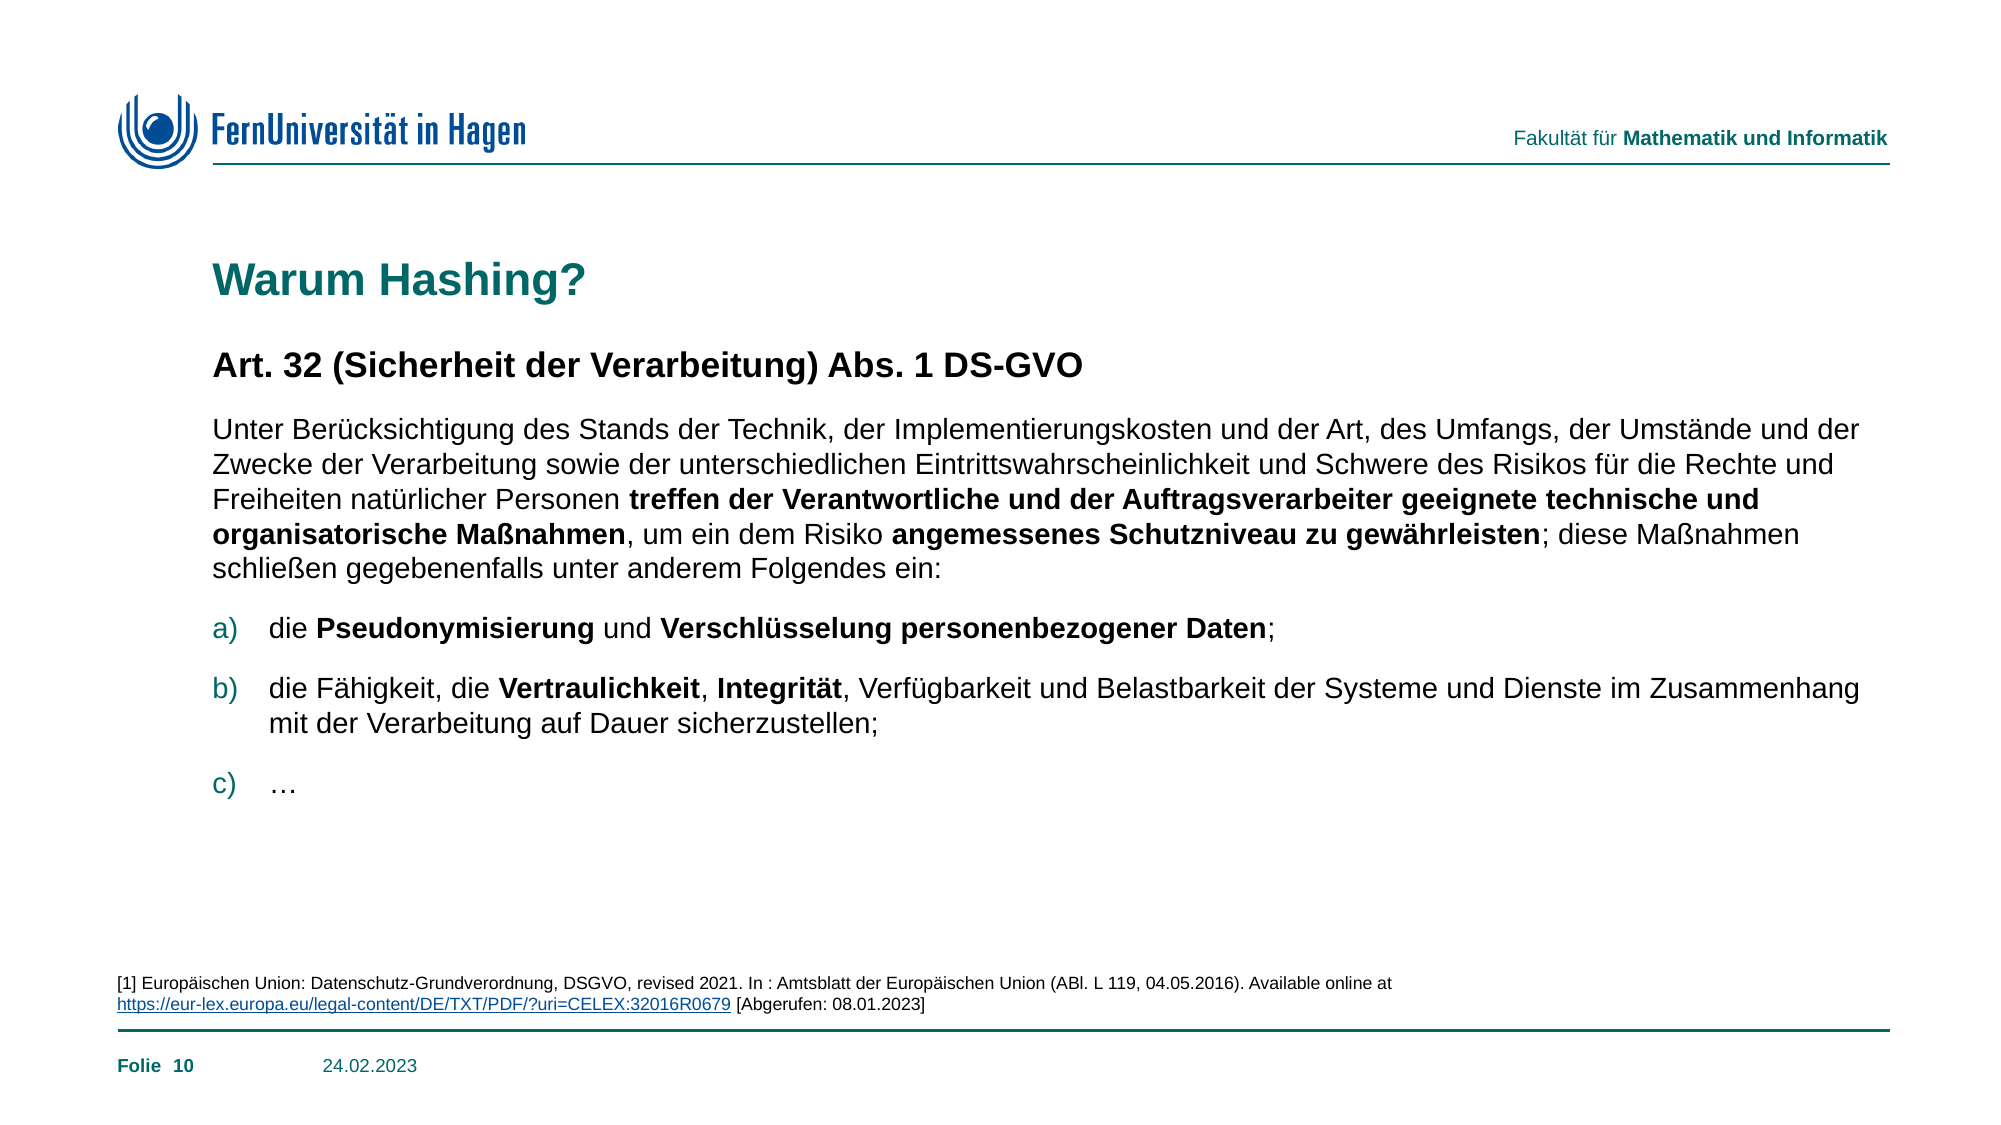

# Warum Hashing?
Art. 32 (Sicherheit der Verarbeitung) Abs. 1 DS-GVO
Unter Berücksichtigung des Stands der Technik, der Implementierungskosten und der Art, des Umfangs, der Umstände und der Zwecke der Verarbeitung sowie der unterschiedlichen Eintrittswahrscheinlichkeit und Schwere des Risikos für die Rechte und Freiheiten natürlicher Personen treffen der Verantwortliche und der Auftragsverarbeiter geeignete technische und organisatorische Maßnahmen, um ein dem Risiko angemessenes Schutzniveau zu gewährleisten; diese Maßnahmen schließen gegebenenfalls unter anderem Folgendes ein:
die Pseudonymisierung und Verschlüsselung personenbezogener Daten;
die Fähigkeit, die Vertraulichkeit, Integrität, Verfügbarkeit und Belastbarkeit der Systeme und Dienste im Zusammenhang mit der Verarbeitung auf Dauer sicherzustellen;
…
[1] Europäischen Union: Datenschutz-Grundverordnung, DSGVO, revised 2021. In : Amtsblatt der Europäischen Union (ABl. L 119, 04.05.2016). Available online at https://eur-lex.europa.eu/legal-content/DE/TXT/PDF/?uri=CELEX:32016R0679 [Abgerufen: 08.01.2023]
10
24.02.2023